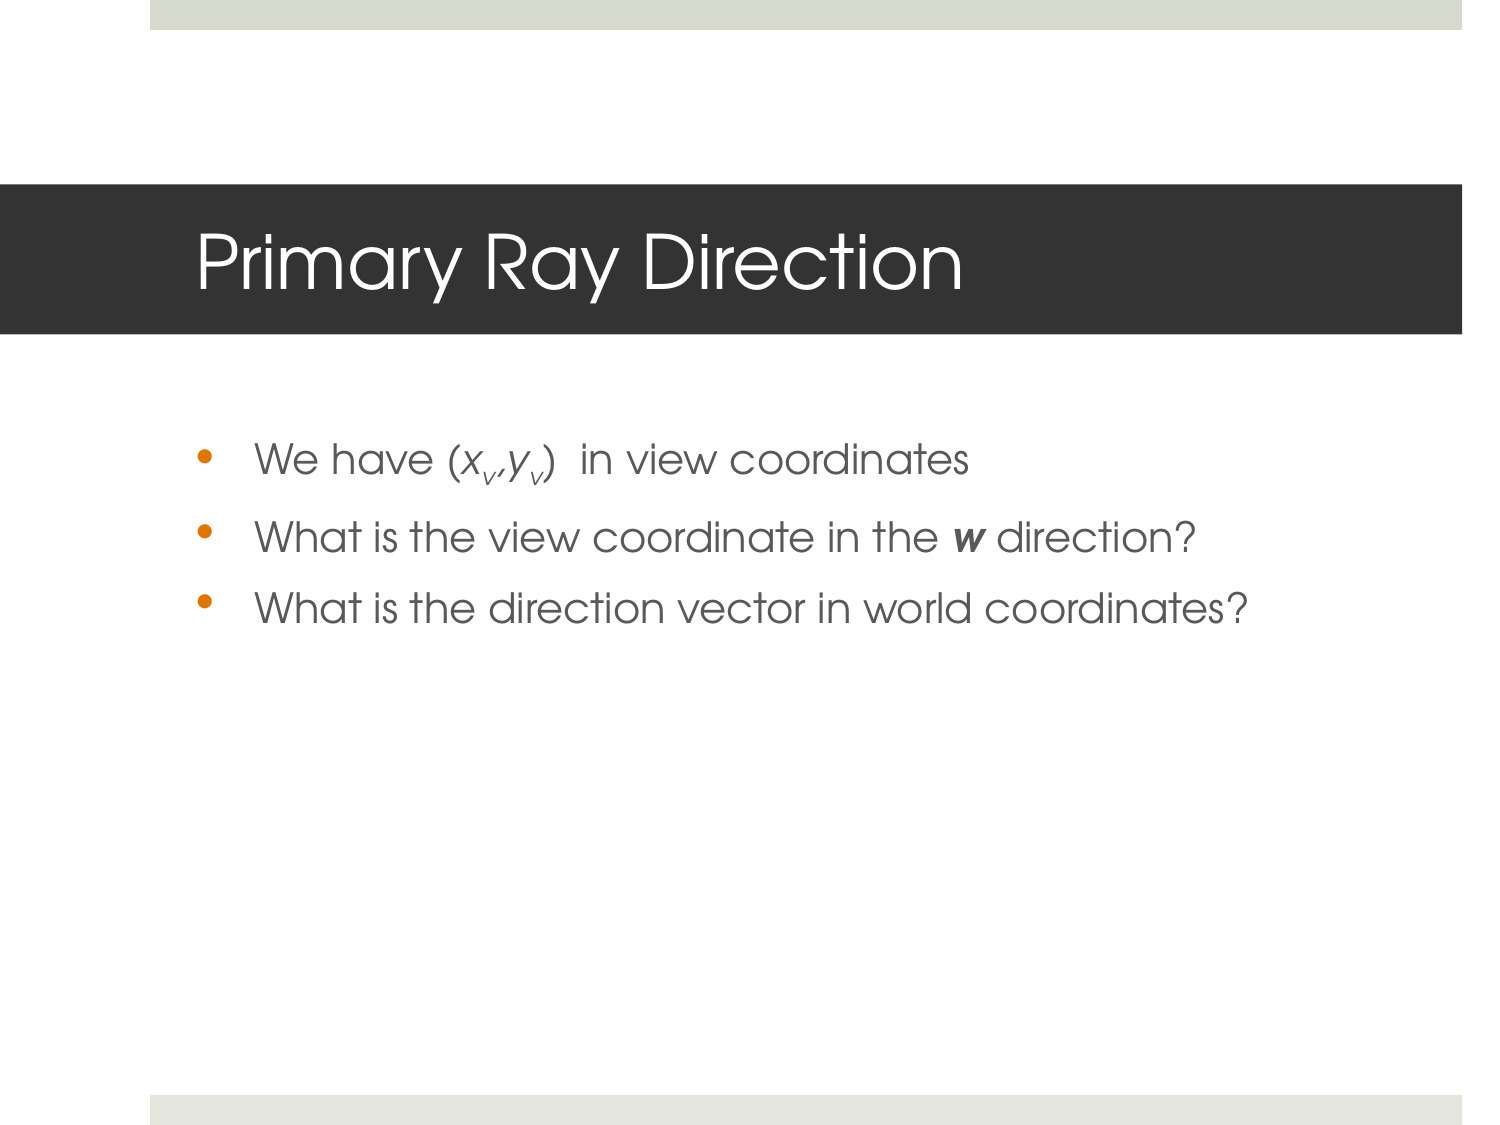

# Primary Ray Direction
We have (xv,yv)  in view coordinates
What is the view coordinate in the w direction?
What is the direction vector in world coordinates?